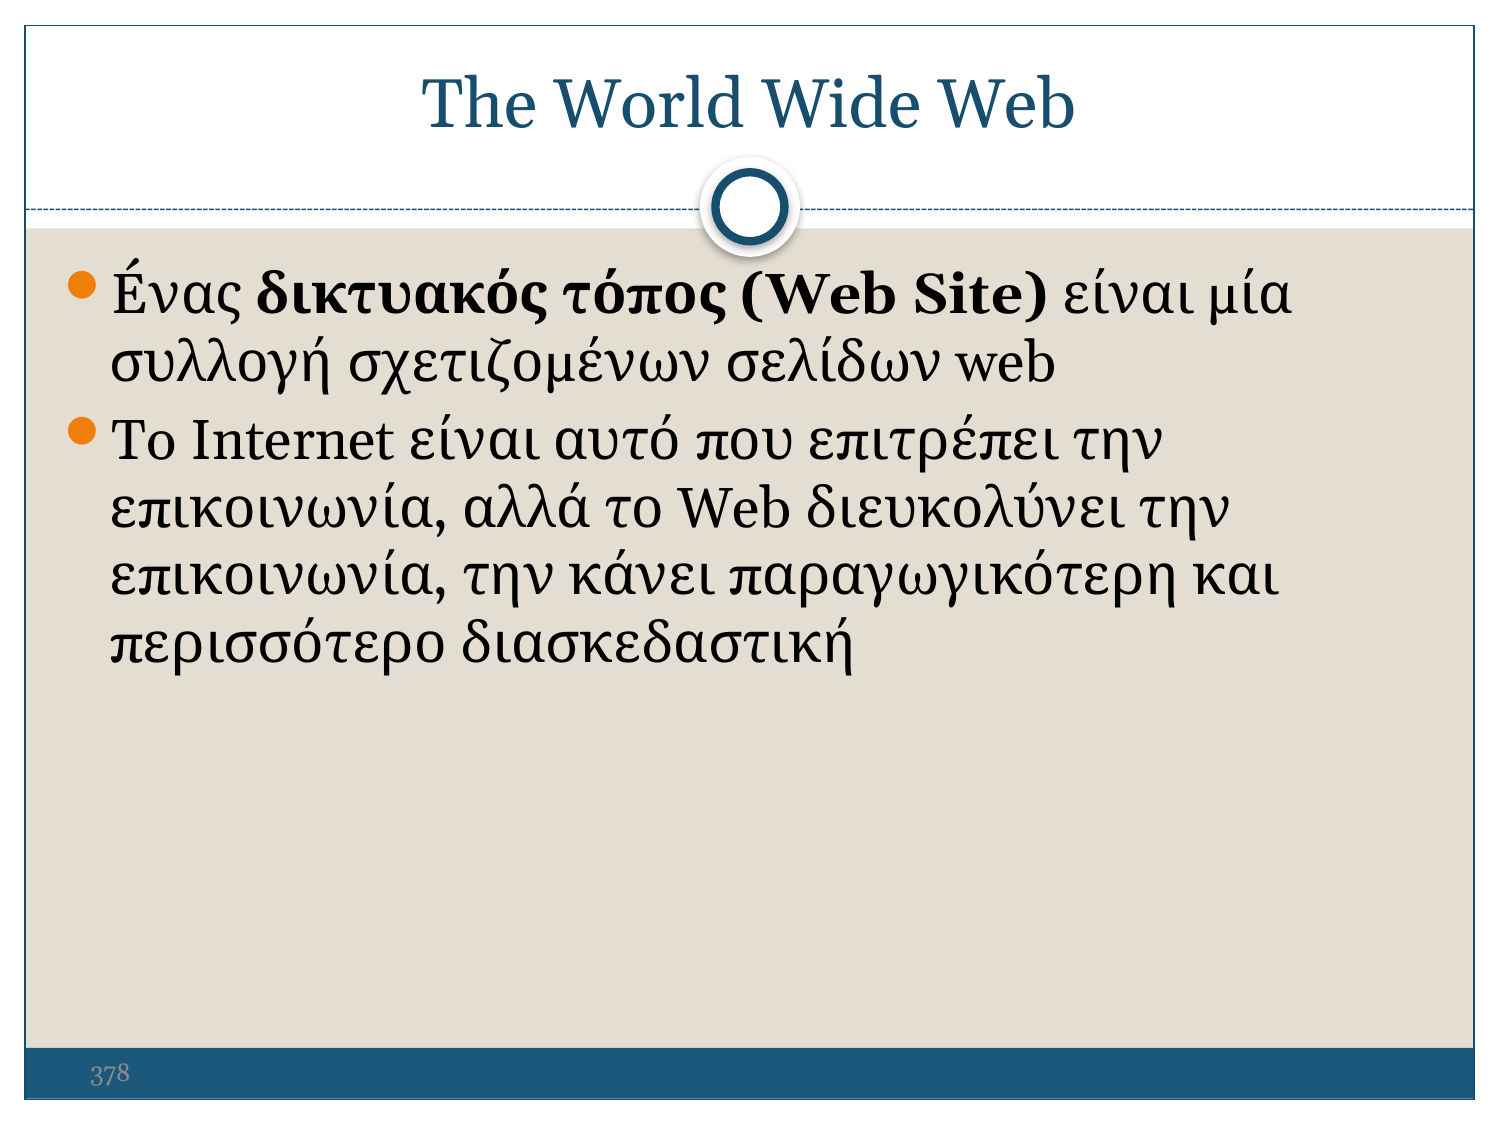

The World Wide Web
Ένας δικτυακός τόπος (Web Site) είναι μία συλλογή σχετιζομένων σελίδων web
To Internet είναι αυτό που επιτρέπει την επικοινωνία, αλλά το Web διευκολύνει την επικοινωνία, την κάνει παραγωγικότερη και περισσότερο διασκεδαστική
378